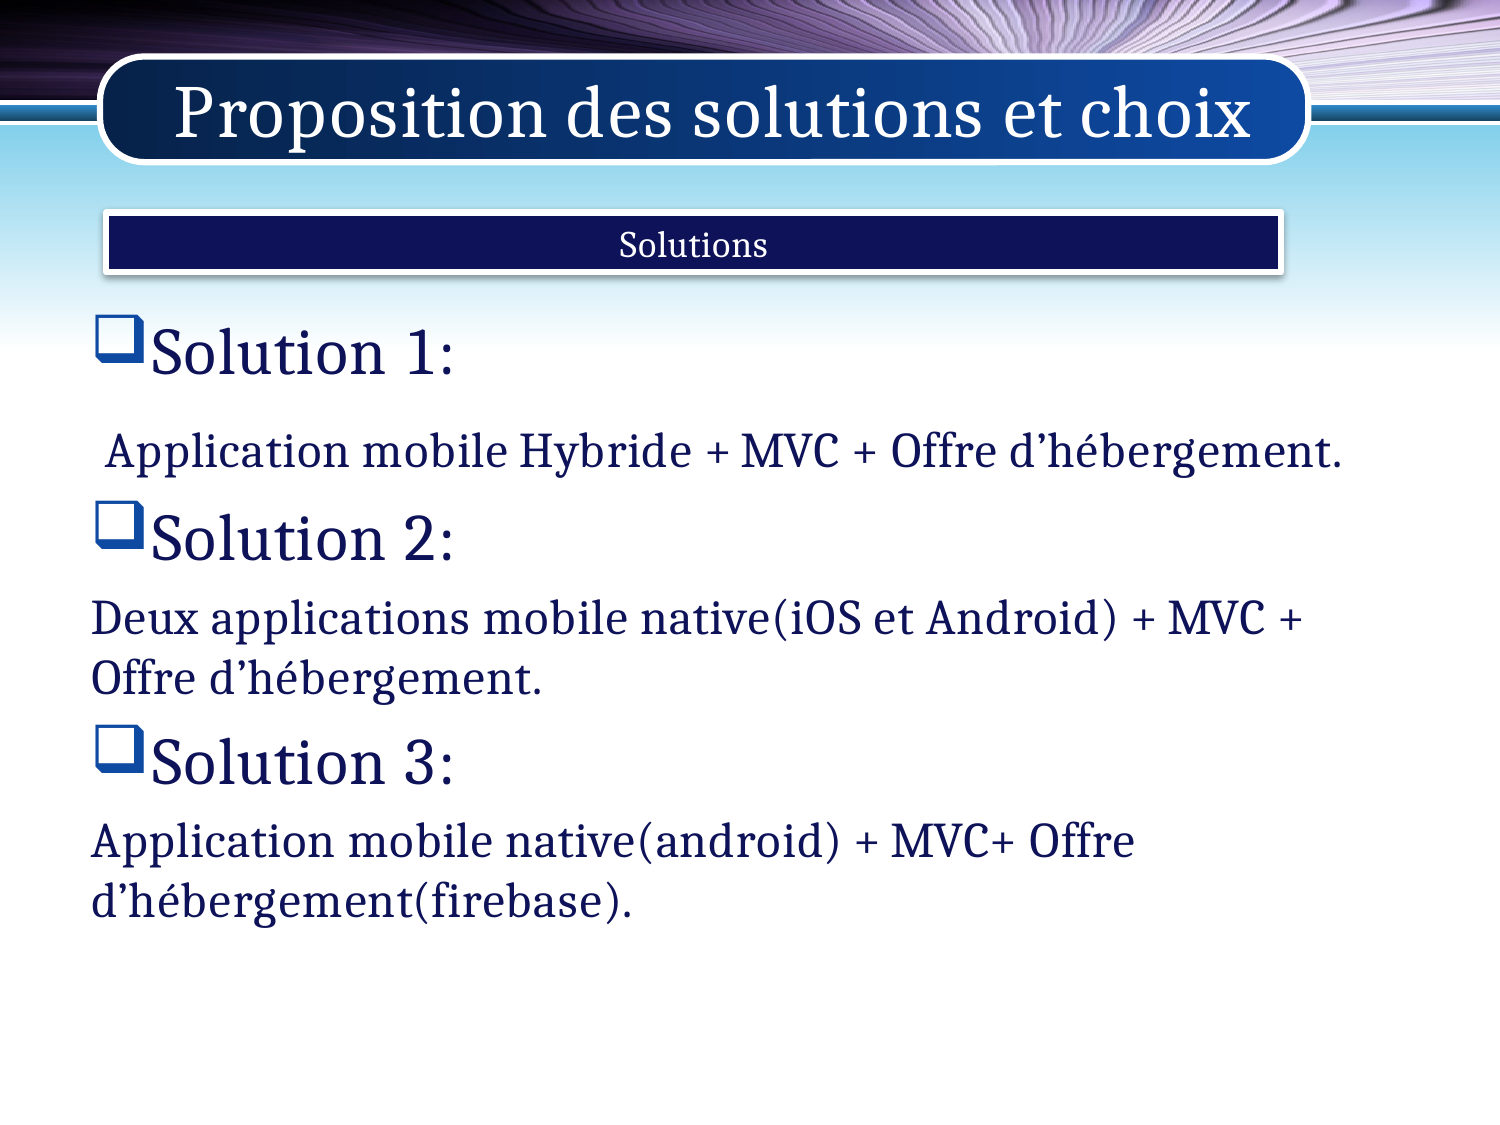

# Proposition des solutions et choix
Solutions
Solution 1:
 Application mobile Hybride + MVC + Offre d’hébergement.
Solution 2:
Deux applications mobile native(iOS et Android) + MVC + Offre d’hébergement.
Solution 3:
Application mobile native(android) + MVC+ Offre d’hébergement(firebase).